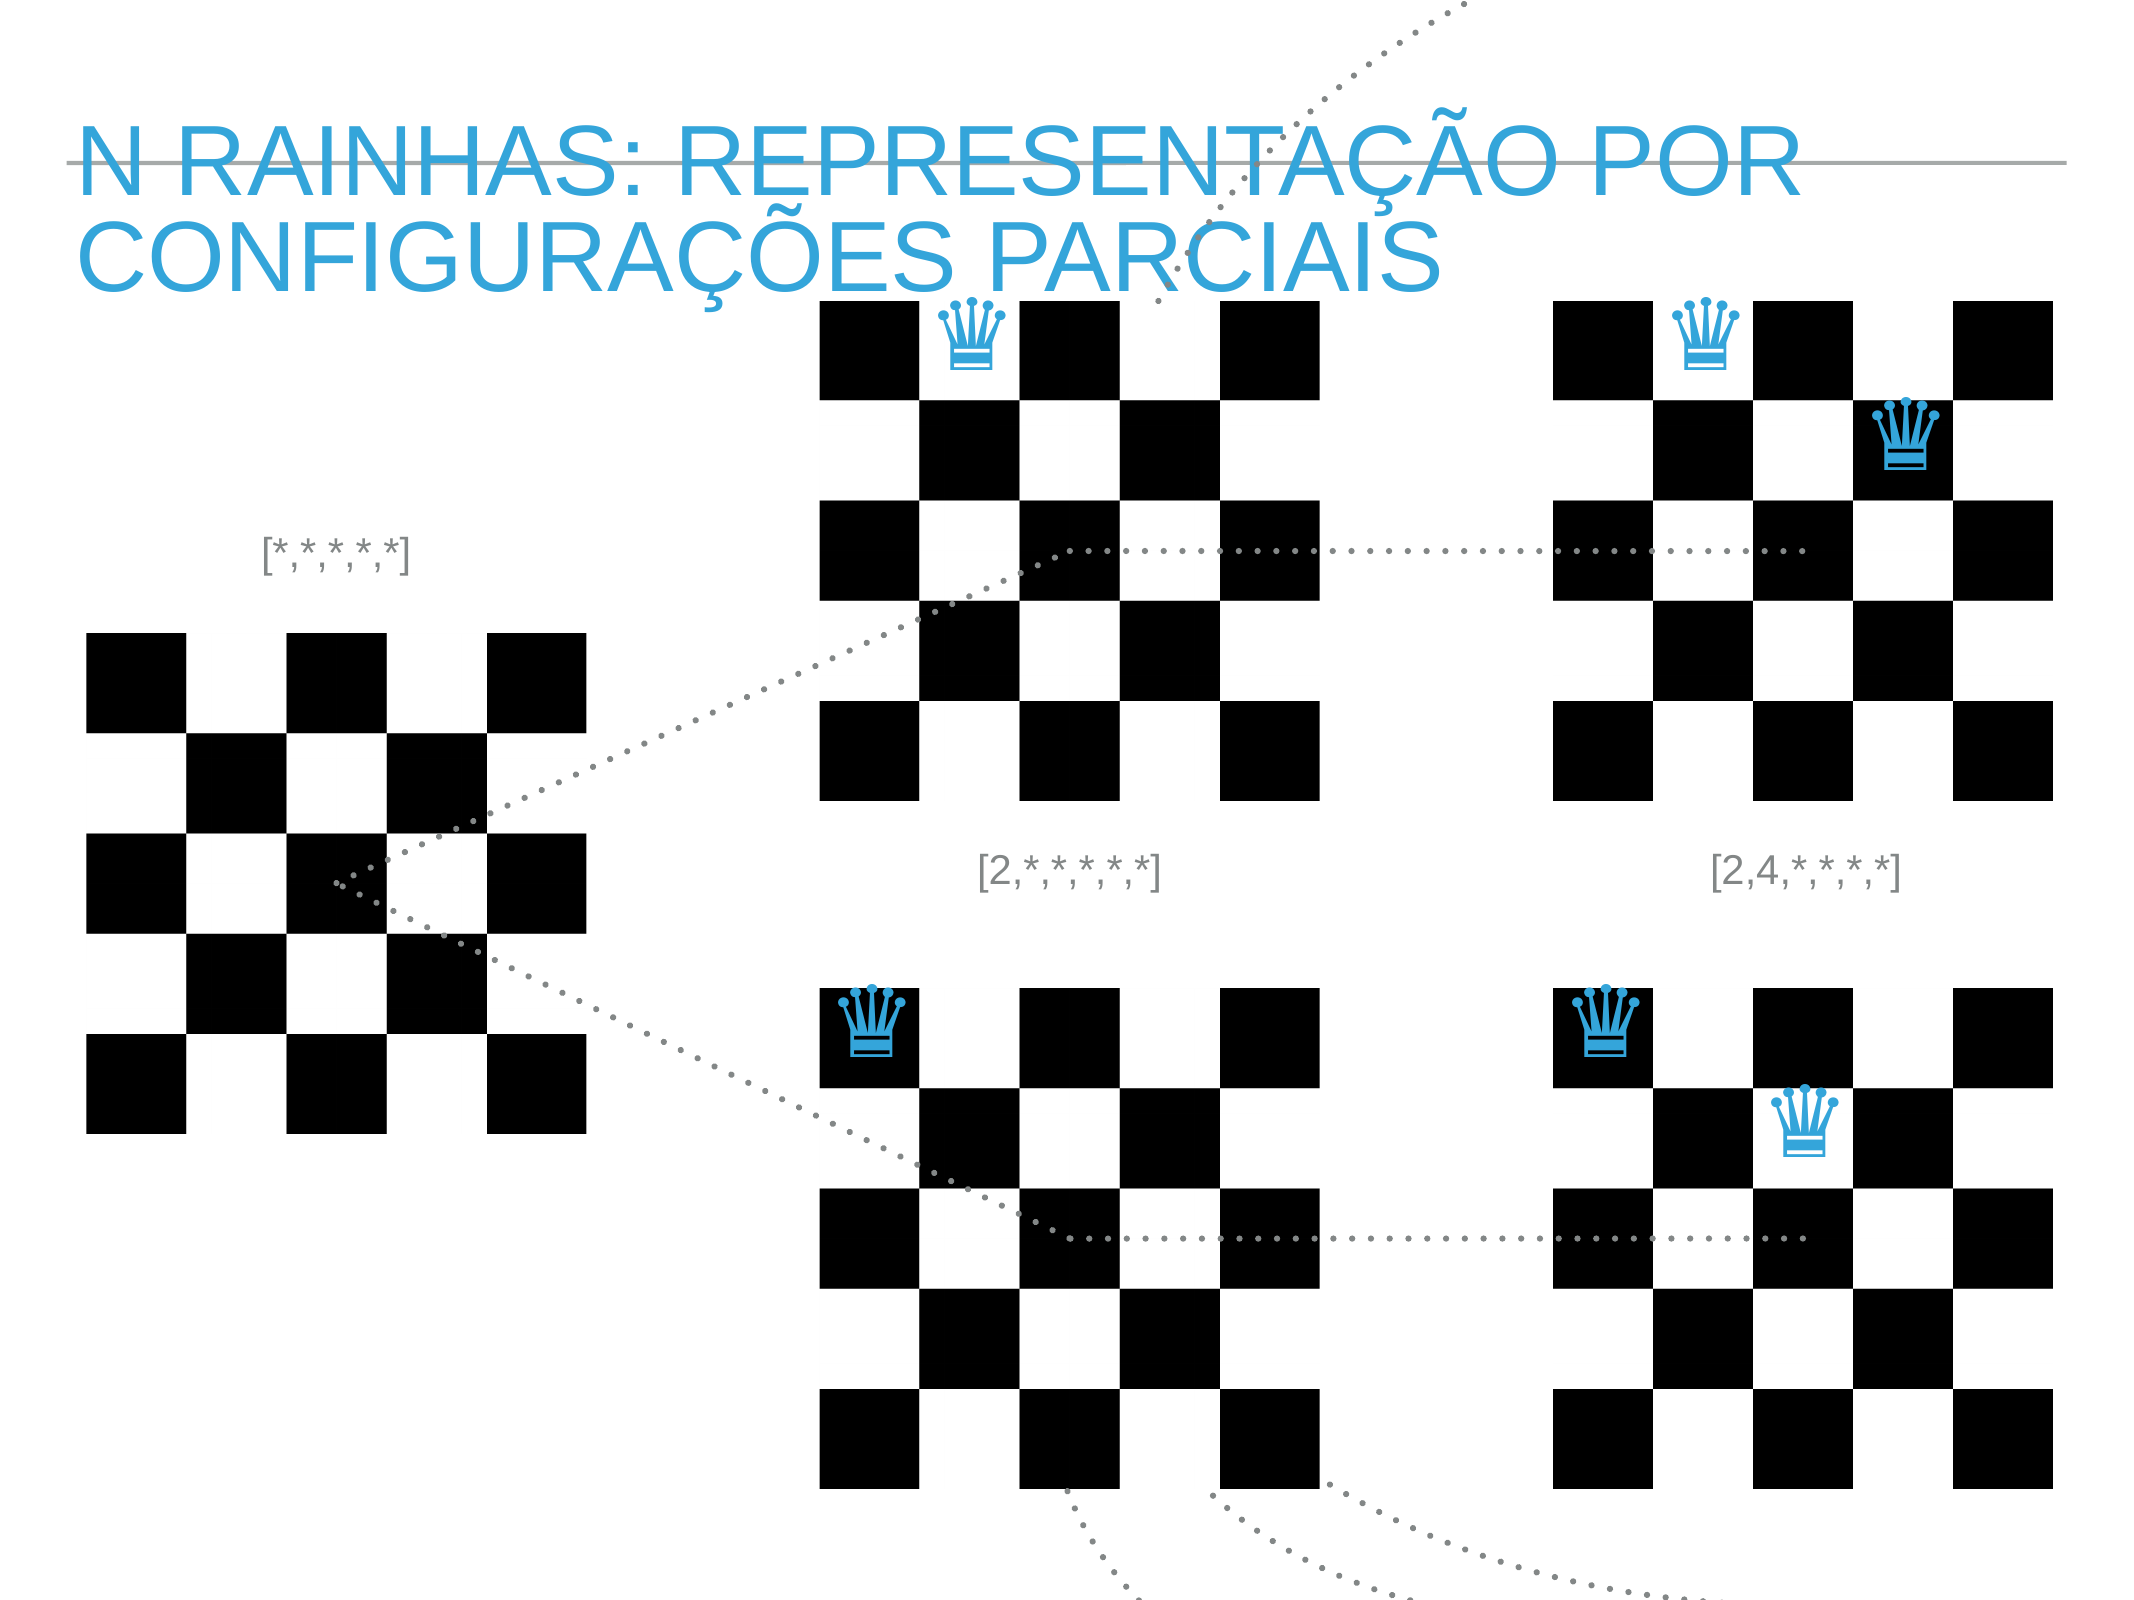

n rainhas: Representação por configurações parciais
♛
♛

♛
[*,*,*,*,*]

[2,*,*,*,*,*]
[2,4,*,*,*,*]

♛
♛

♛